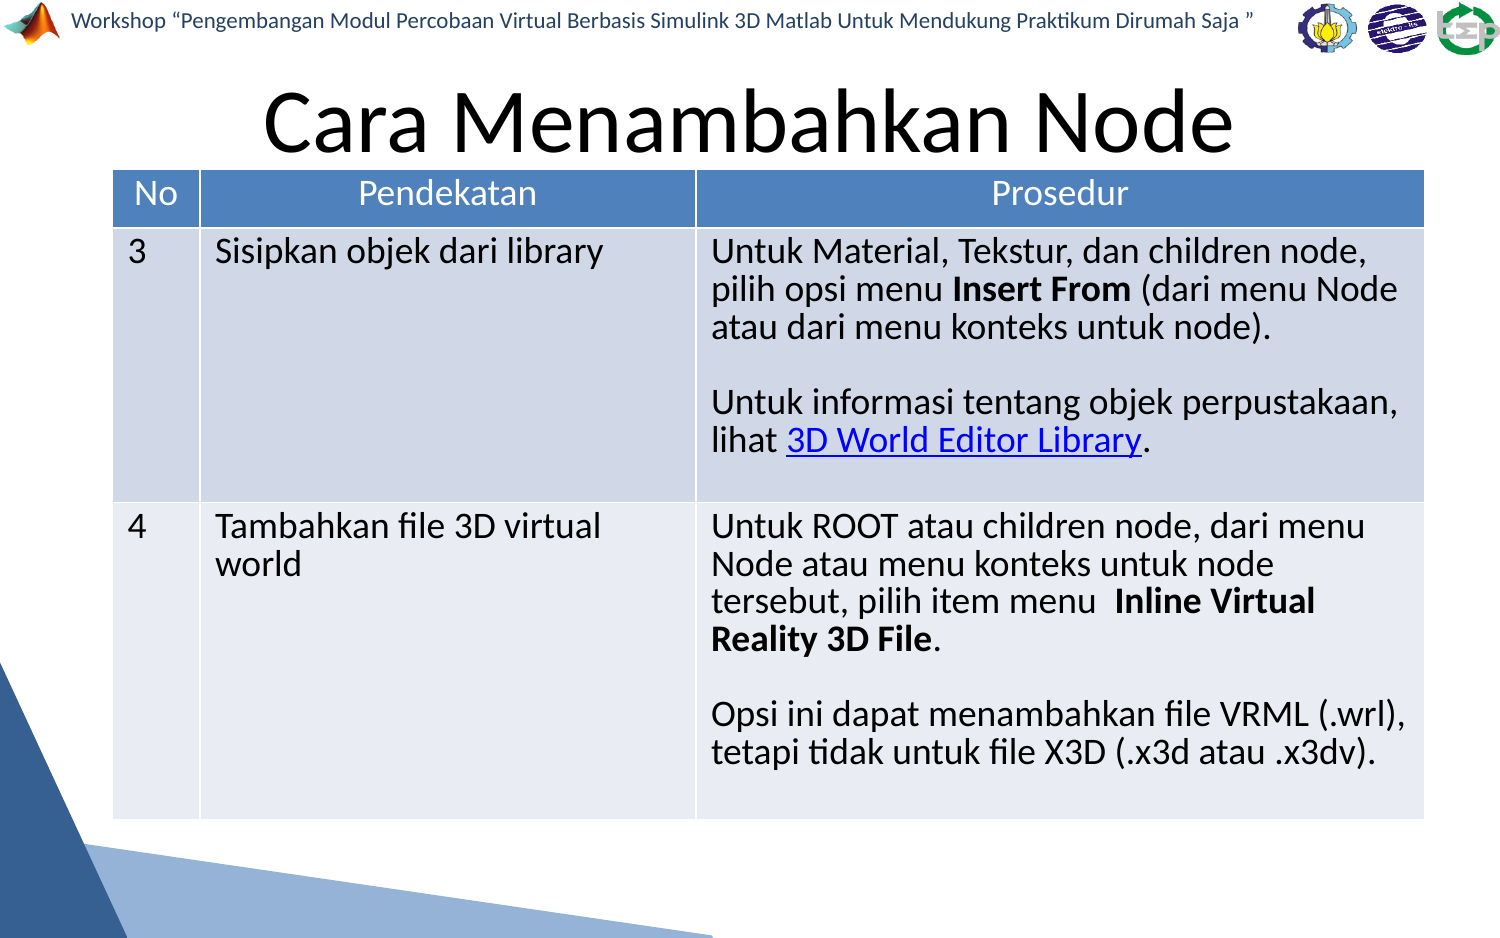

# Cara Menambahkan Node
| No | Pendekatan | Prosedur |
| --- | --- | --- |
| 3 | Sisipkan objek dari library | Untuk Material, Tekstur, dan children node, pilih opsi menu Insert From (dari menu Node atau dari menu konteks untuk node). Untuk informasi tentang objek perpustakaan, lihat 3D World Editor Library. |
| 4 | Tambahkan file 3D virtual world | Untuk ROOT atau children node, dari menu Node atau menu konteks untuk node tersebut, pilih item menu  Inline Virtual Reality 3D File. Opsi ini dapat menambahkan file VRML (.wrl), tetapi tidak untuk file X3D (.x3d atau .x3dv). |